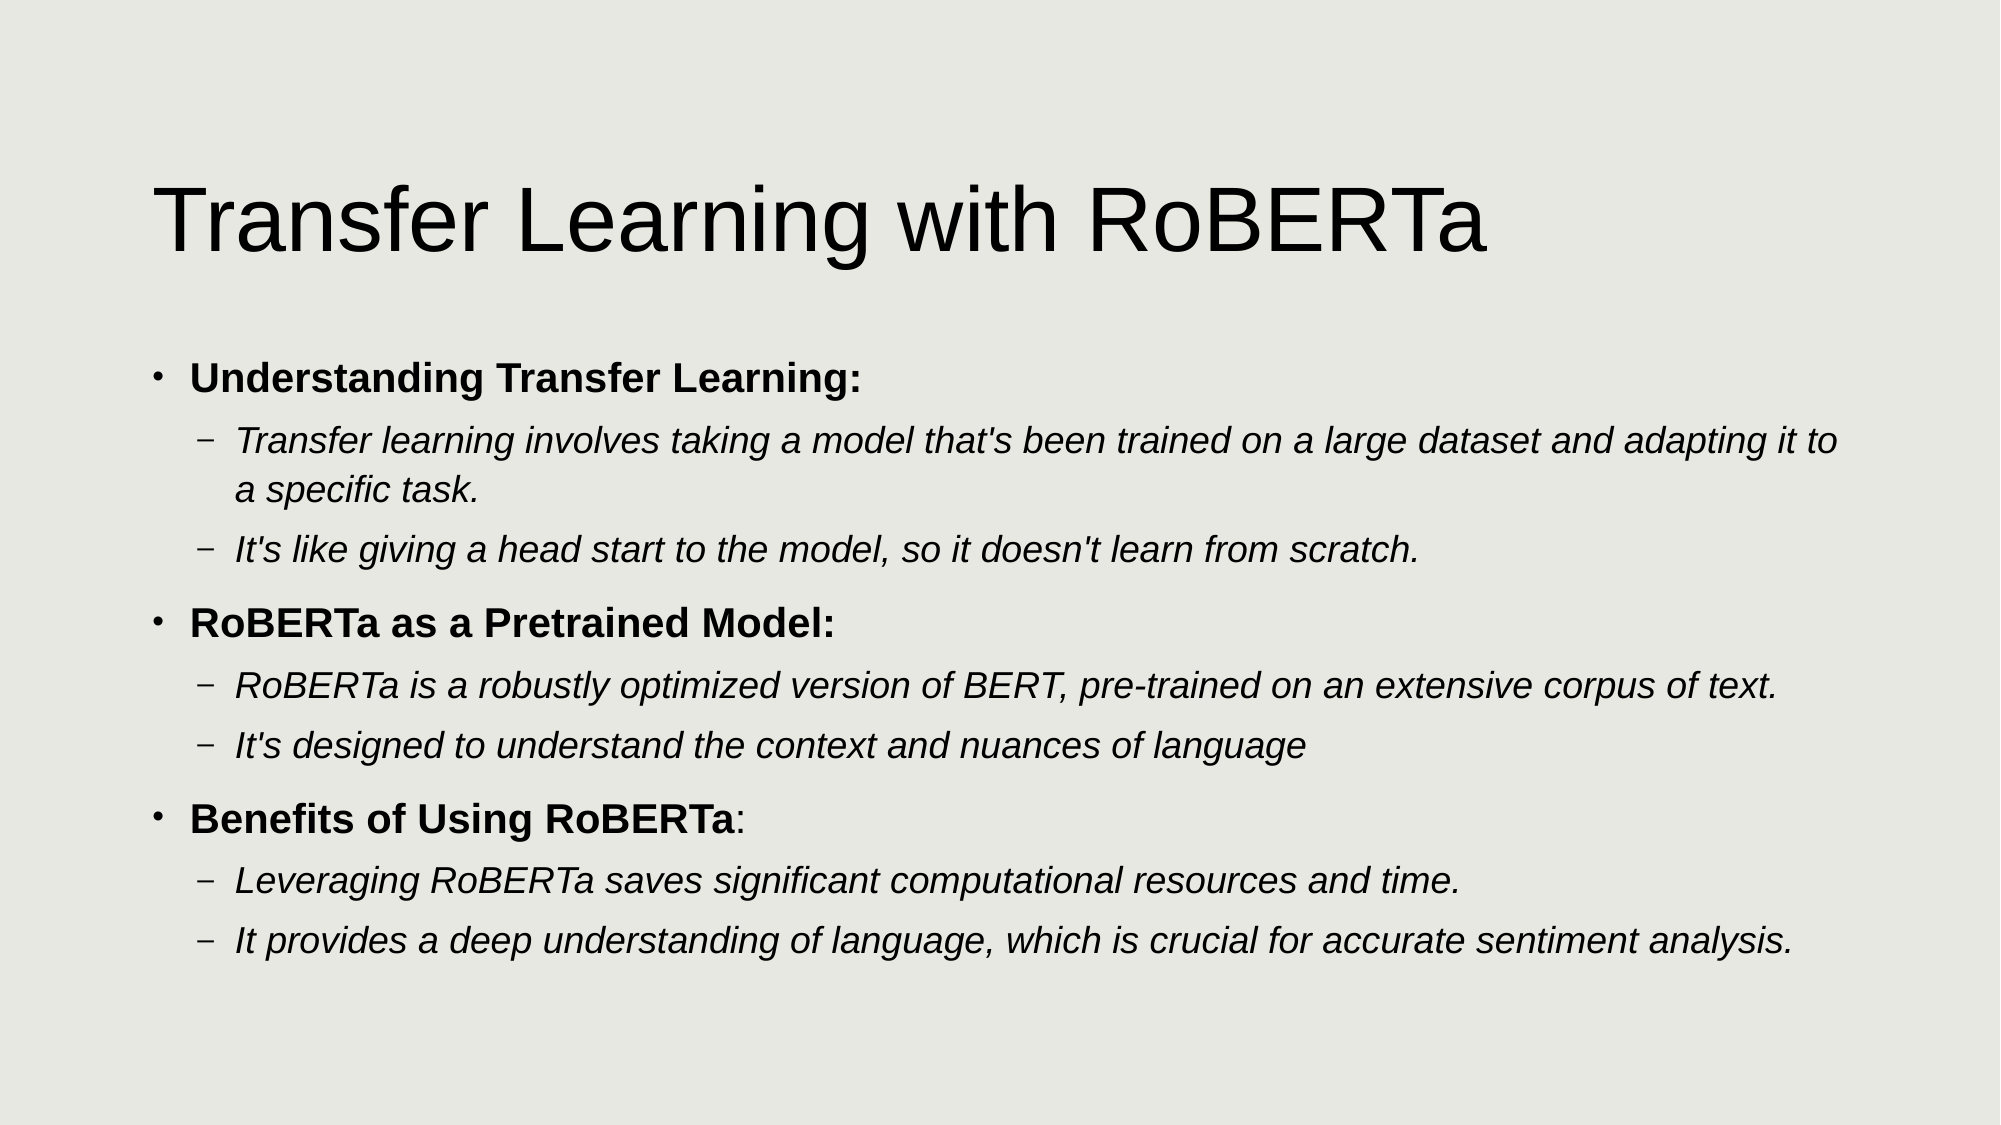

# Transfer Learning with RoBERTa
Understanding Transfer Learning:
Transfer learning involves taking a model that's been trained on a large dataset and adapting it to a specific task.
It's like giving a head start to the model, so it doesn't learn from scratch.
RoBERTa as a Pretrained Model:
RoBERTa is a robustly optimized version of BERT, pre-trained on an extensive corpus of text.
It's designed to understand the context and nuances of language
Benefits of Using RoBERTa:
Leveraging RoBERTa saves significant computational resources and time.
It provides a deep understanding of language, which is crucial for accurate sentiment analysis.